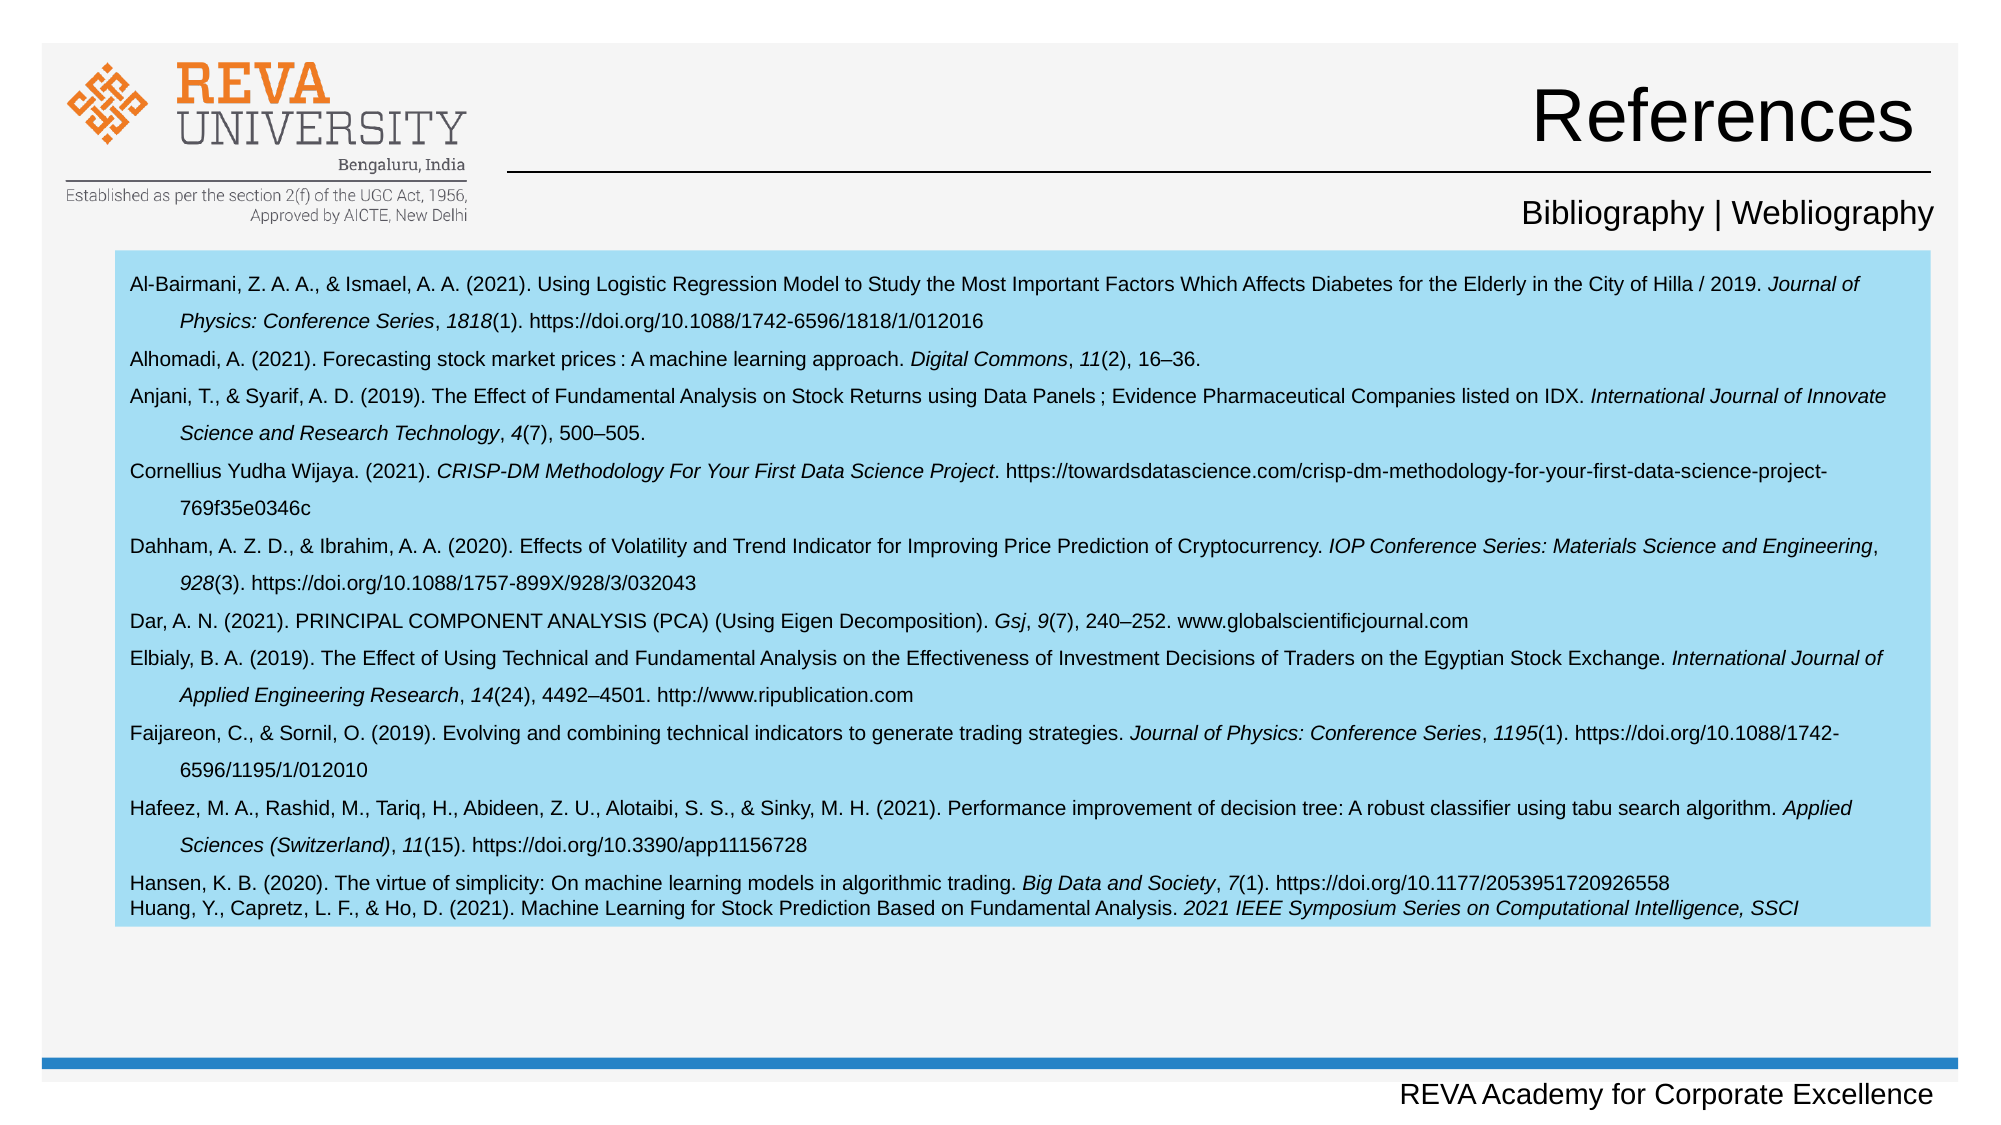

# References
Bibliography | Webliography
Al-Bairmani, Z. A. A., & Ismael, A. A. (2021). Using Logistic Regression Model to Study the Most Important Factors Which Affects Diabetes for the Elderly in the City of Hilla / 2019. Journal of Physics: Conference Series, 1818(1). https://doi.org/10.1088/1742-6596/1818/1/012016
Alhomadi, A. (2021). Forecasting stock market prices : A machine learning approach. Digital Commons, 11(2), 16–36.
Anjani, T., & Syarif, A. D. (2019). The Effect of Fundamental Analysis on Stock Returns using Data Panels ; Evidence Pharmaceutical Companies listed on IDX. International Journal of Innovate Science and Research Technology, 4(7), 500–505.
Cornellius Yudha Wijaya. (2021). CRISP-DM Methodology For Your First Data Science Project. https://towardsdatascience.com/crisp-dm-methodology-for-your-first-data-science-project-769f35e0346c
Dahham, A. Z. D., & Ibrahim, A. A. (2020). Effects of Volatility and Trend Indicator for Improving Price Prediction of Cryptocurrency. IOP Conference Series: Materials Science and Engineering, 928(3). https://doi.org/10.1088/1757-899X/928/3/032043
Dar, A. N. (2021). PRINCIPAL COMPONENT ANALYSIS (PCA) (Using Eigen Decomposition). Gsj, 9(7), 240–252. www.globalscientificjournal.com
Elbialy, B. A. (2019). The Effect of Using Technical and Fundamental Analysis on the Effectiveness of Investment Decisions of Traders on the Egyptian Stock Exchange. International Journal of Applied Engineering Research, 14(24), 4492–4501. http://www.ripublication.com
Faijareon, C., & Sornil, O. (2019). Evolving and combining technical indicators to generate trading strategies. Journal of Physics: Conference Series, 1195(1). https://doi.org/10.1088/1742-6596/1195/1/012010
Hafeez, M. A., Rashid, M., Tariq, H., Abideen, Z. U., Alotaibi, S. S., & Sinky, M. H. (2021). Performance improvement of decision tree: A robust classifier using tabu search algorithm. Applied Sciences (Switzerland), 11(15). https://doi.org/10.3390/app11156728
Hansen, K. B. (2020). The virtue of simplicity: On machine learning models in algorithmic trading. Big Data and Society, 7(1). https://doi.org/10.1177/2053951720926558
Huang, Y., Capretz, L. F., & Ho, D. (2021). Machine Learning for Stock Prediction Based on Fundamental Analysis. 2021 IEEE Symposium Series on Computational Intelligence, SSCI